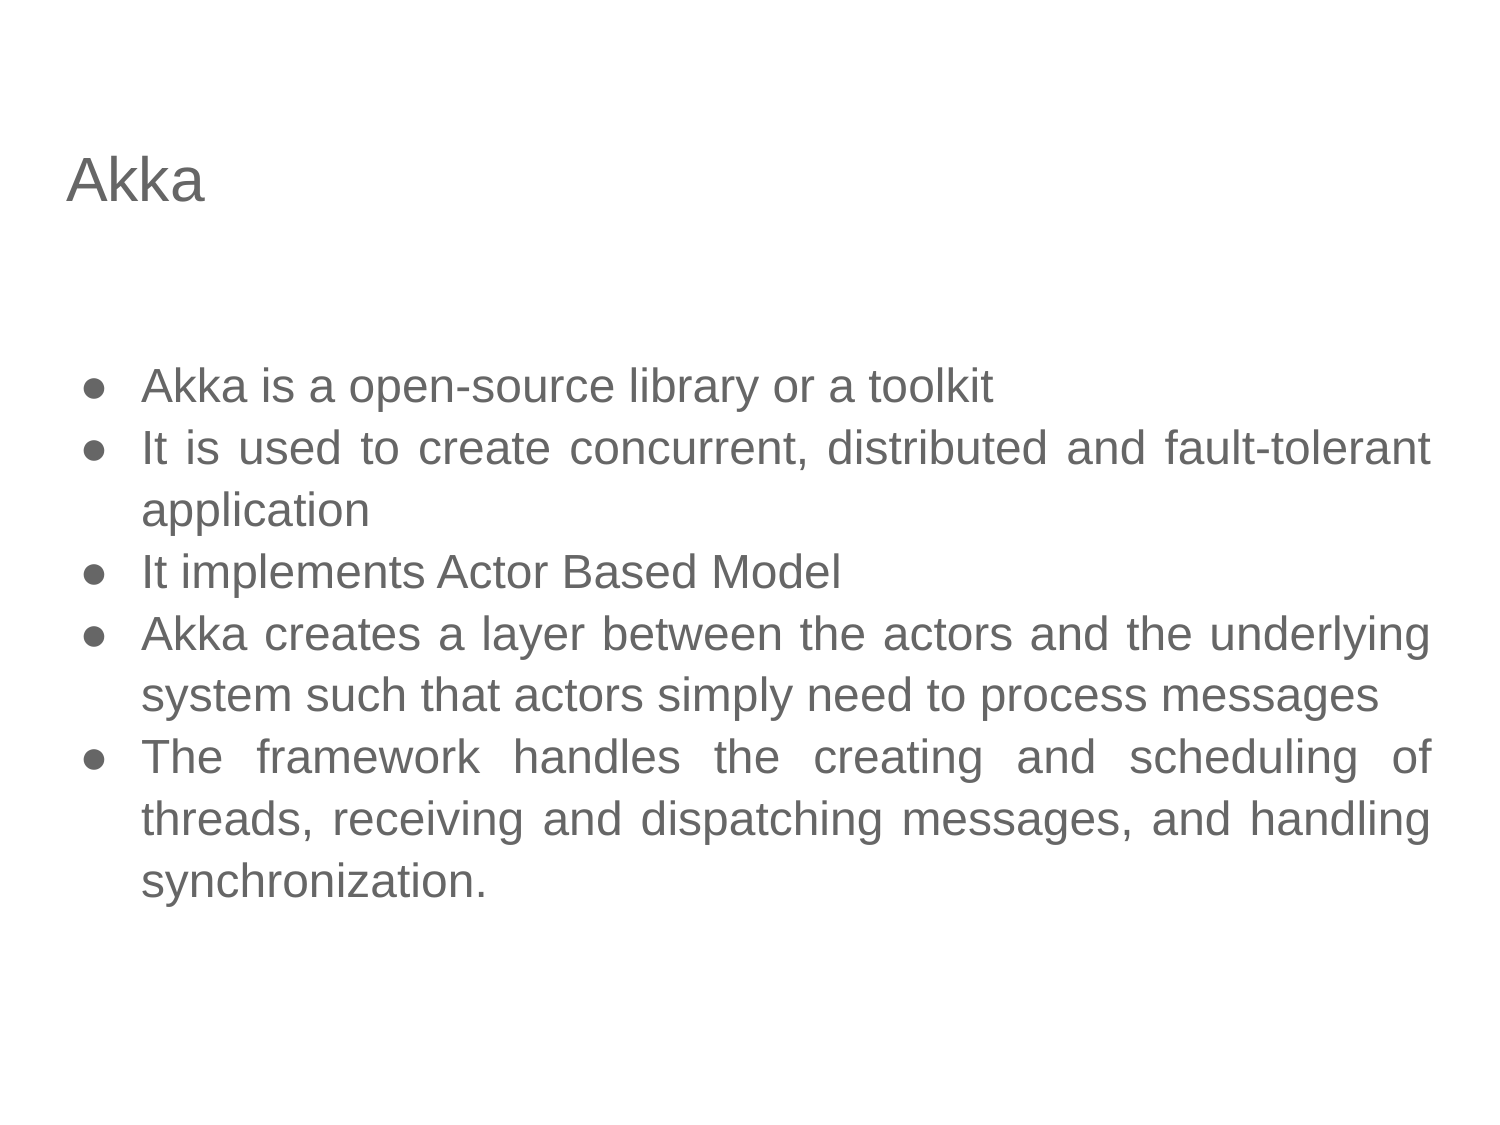

# Akka
Akka is a open-source library or a toolkit
It is used to create concurrent, distributed and fault-tolerant application
It implements Actor Based Model
Akka creates a layer between the actors and the underlying system such that actors simply need to process messages
The framework handles the creating and scheduling of threads, receiving and dispatching messages, and handling synchronization.